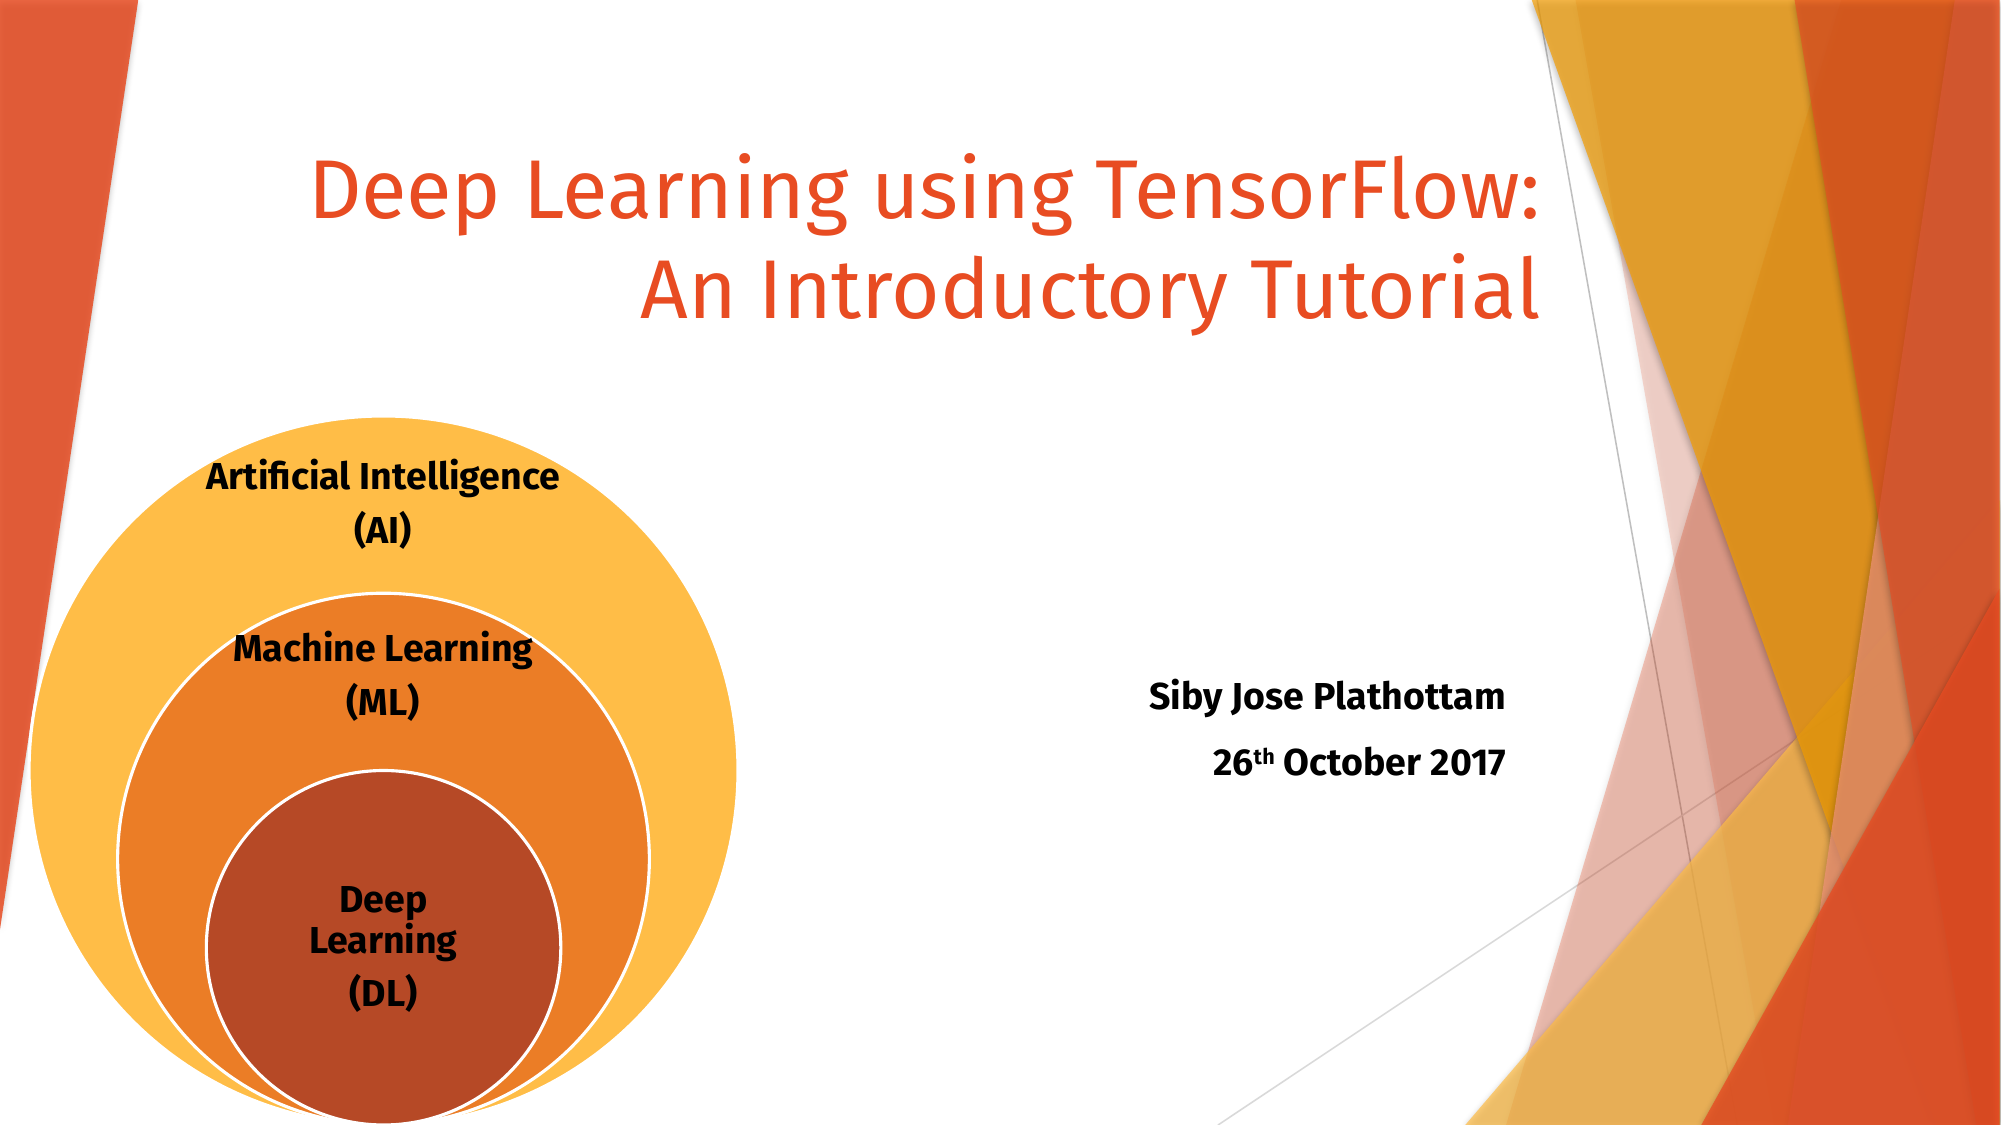

# Deep Learning using TensorFlow: An Introductory Tutorial
Artificial Intelligence
(AI)
Machine Learning
(ML)
Deep Learning
(DL)
Siby Jose Plathottam
26th October 2017